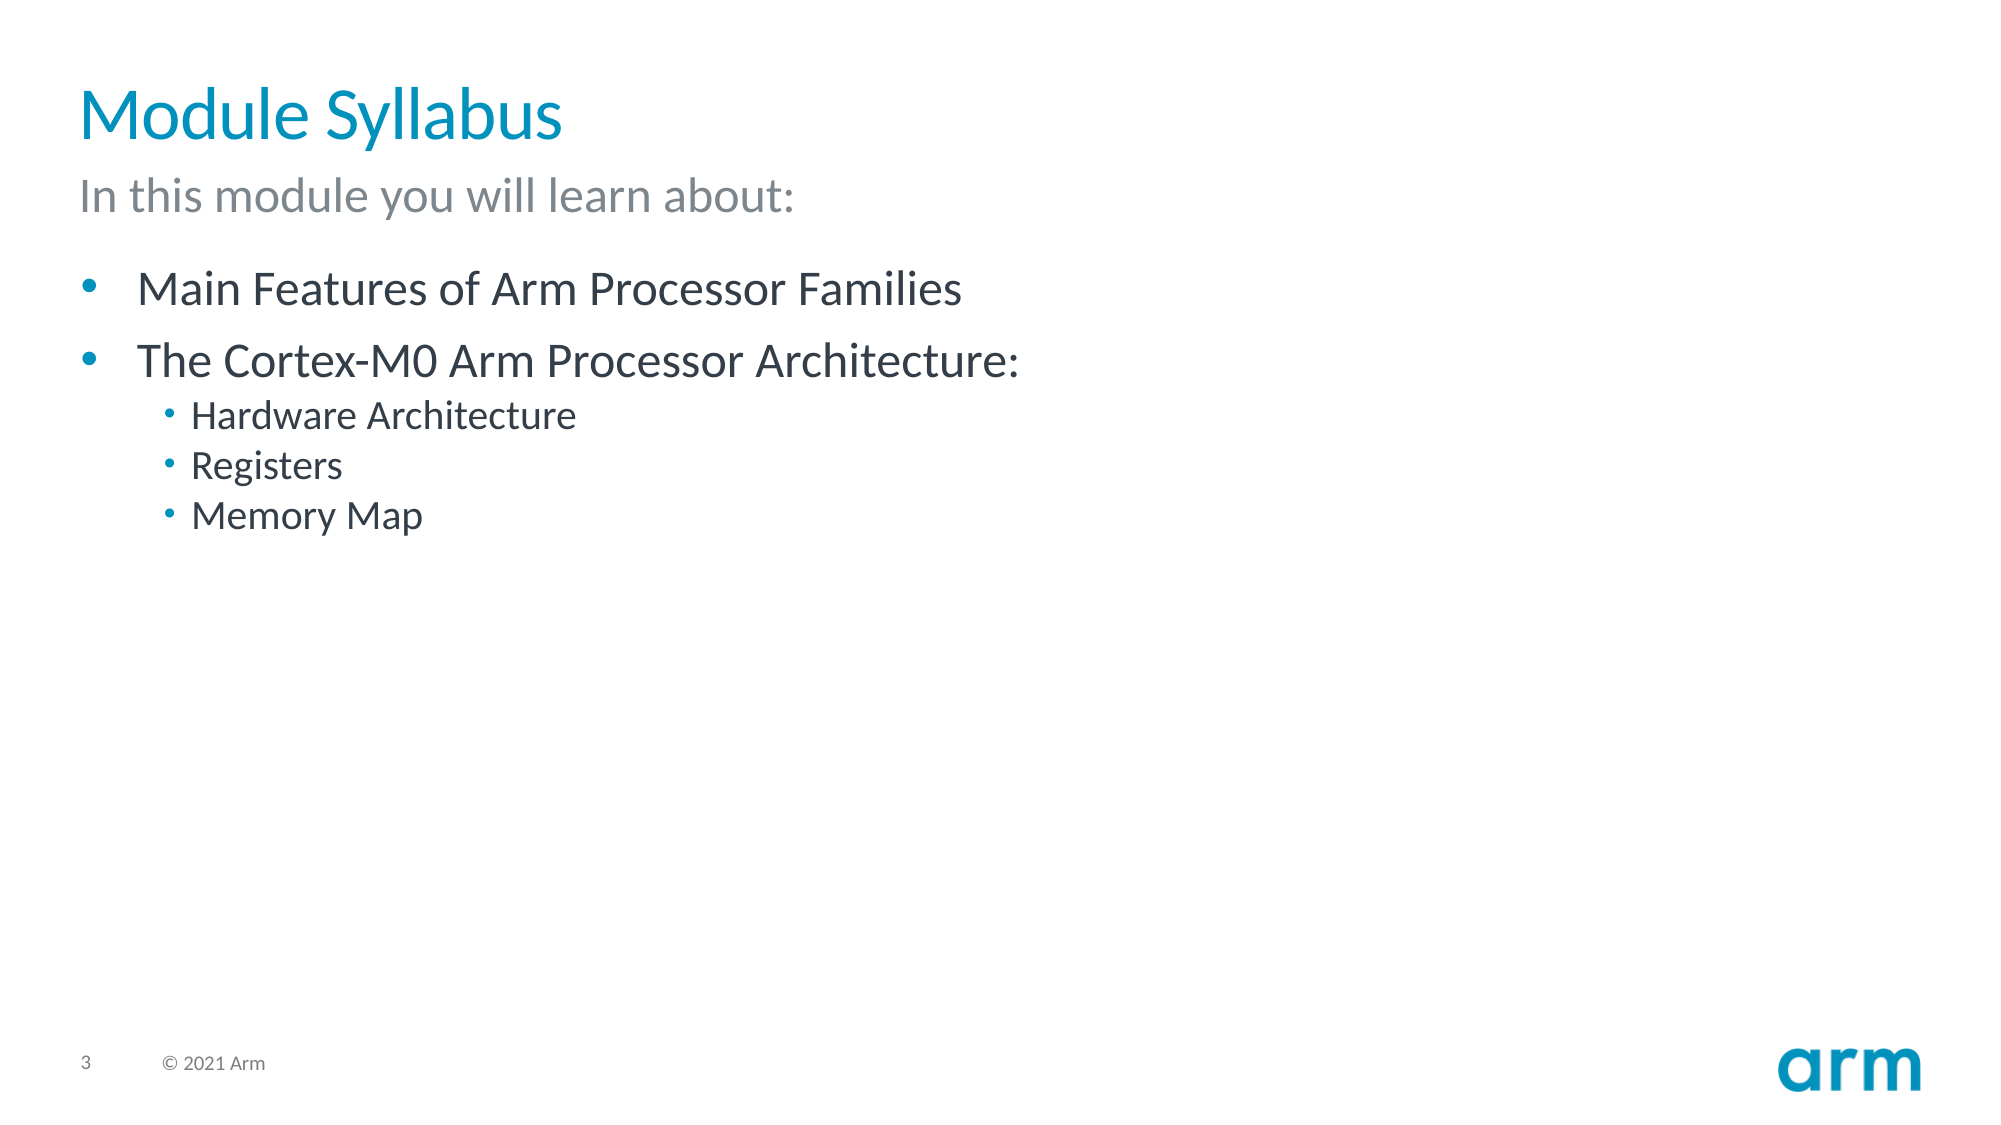

# Module Syllabus
In this module you will learn about:
Main Features of Arm Processor Families
The Cortex-M0 Arm Processor Architecture:
Hardware Architecture
Registers
Memory Map